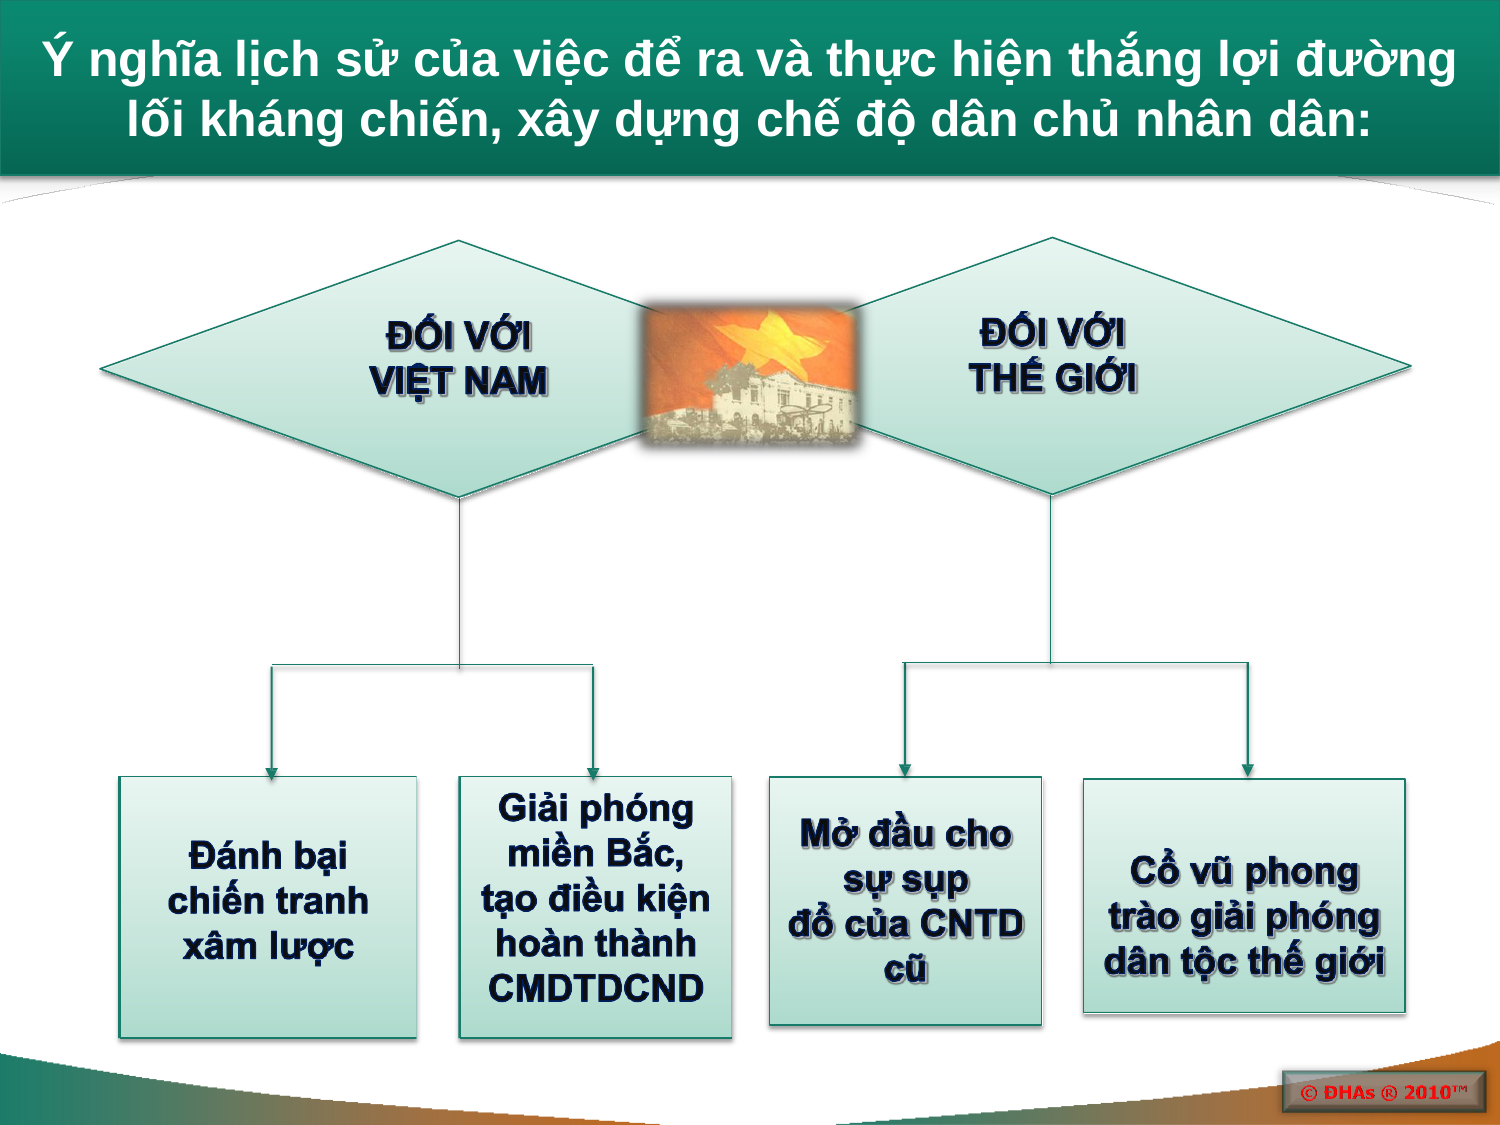

Ý nghĩa lịch sử của việc để ra và thực hiện thắng lợi đường
lối kháng chiến, xây dựng chế độ dân chủ nhân dân: